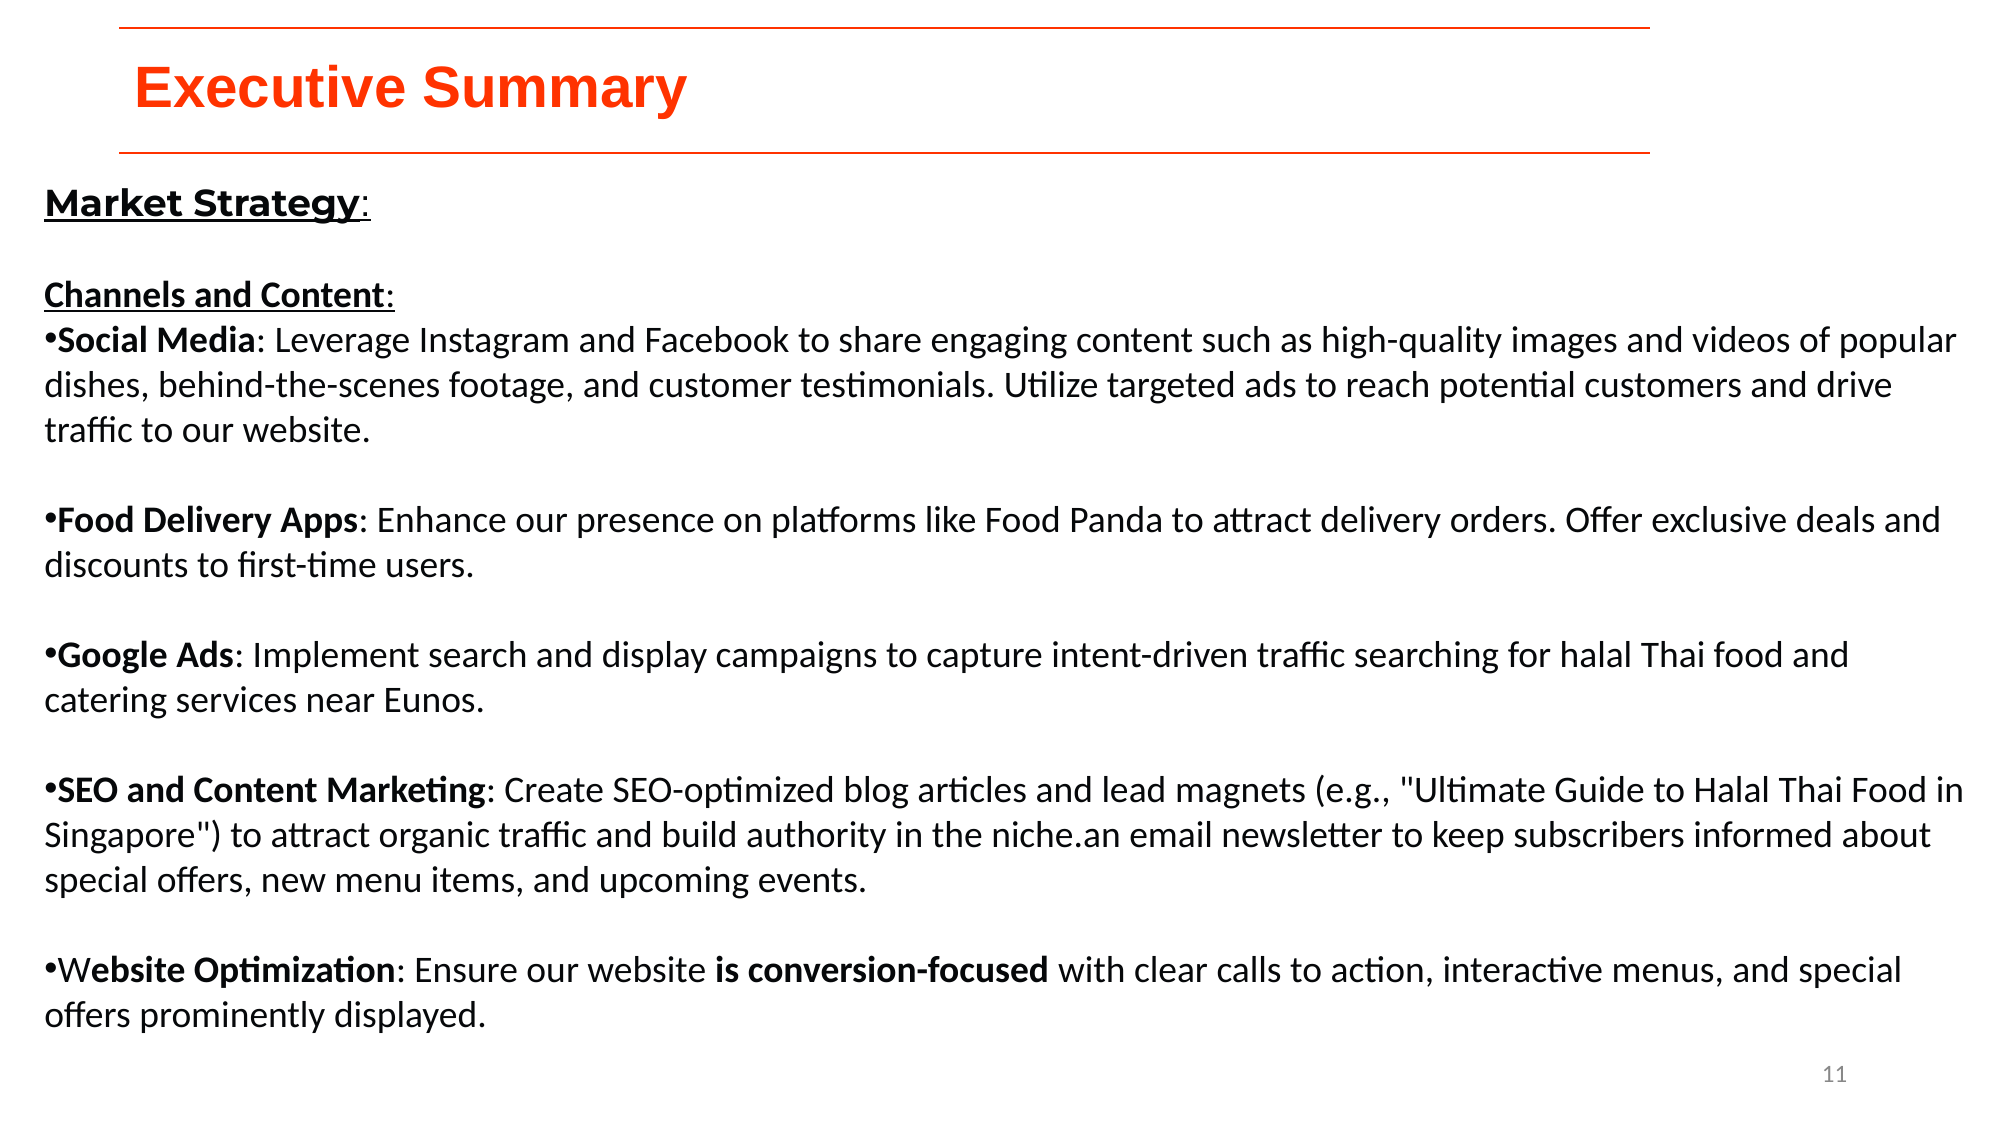

Executive Summary
Market Strategy:

Channels and Content:
Social Media: Leverage Instagram and Facebook to share engaging content such as high-quality images and videos of popular dishes, behind-the-scenes footage, and customer testimonials. Utilize targeted ads to reach potential customers and drive traffic to our website.

Food Delivery Apps: Enhance our presence on platforms like Food Panda to attract delivery orders. Offer exclusive deals and discounts to first-time users.

Google Ads: Implement search and display campaigns to capture intent-driven traffic searching for halal Thai food and catering services near Eunos.

SEO and Content Marketing: Create SEO-optimized blog articles and lead magnets (e.g., "Ultimate Guide to Halal Thai Food in Singapore") to attract organic traffic and build authority in the niche.an email newsletter to keep subscribers informed about special offers, new menu items, and upcoming events.

Website Optimization: Ensure our website is conversion-focused with clear calls to action, interactive menus, and special offers prominently displayed.
11